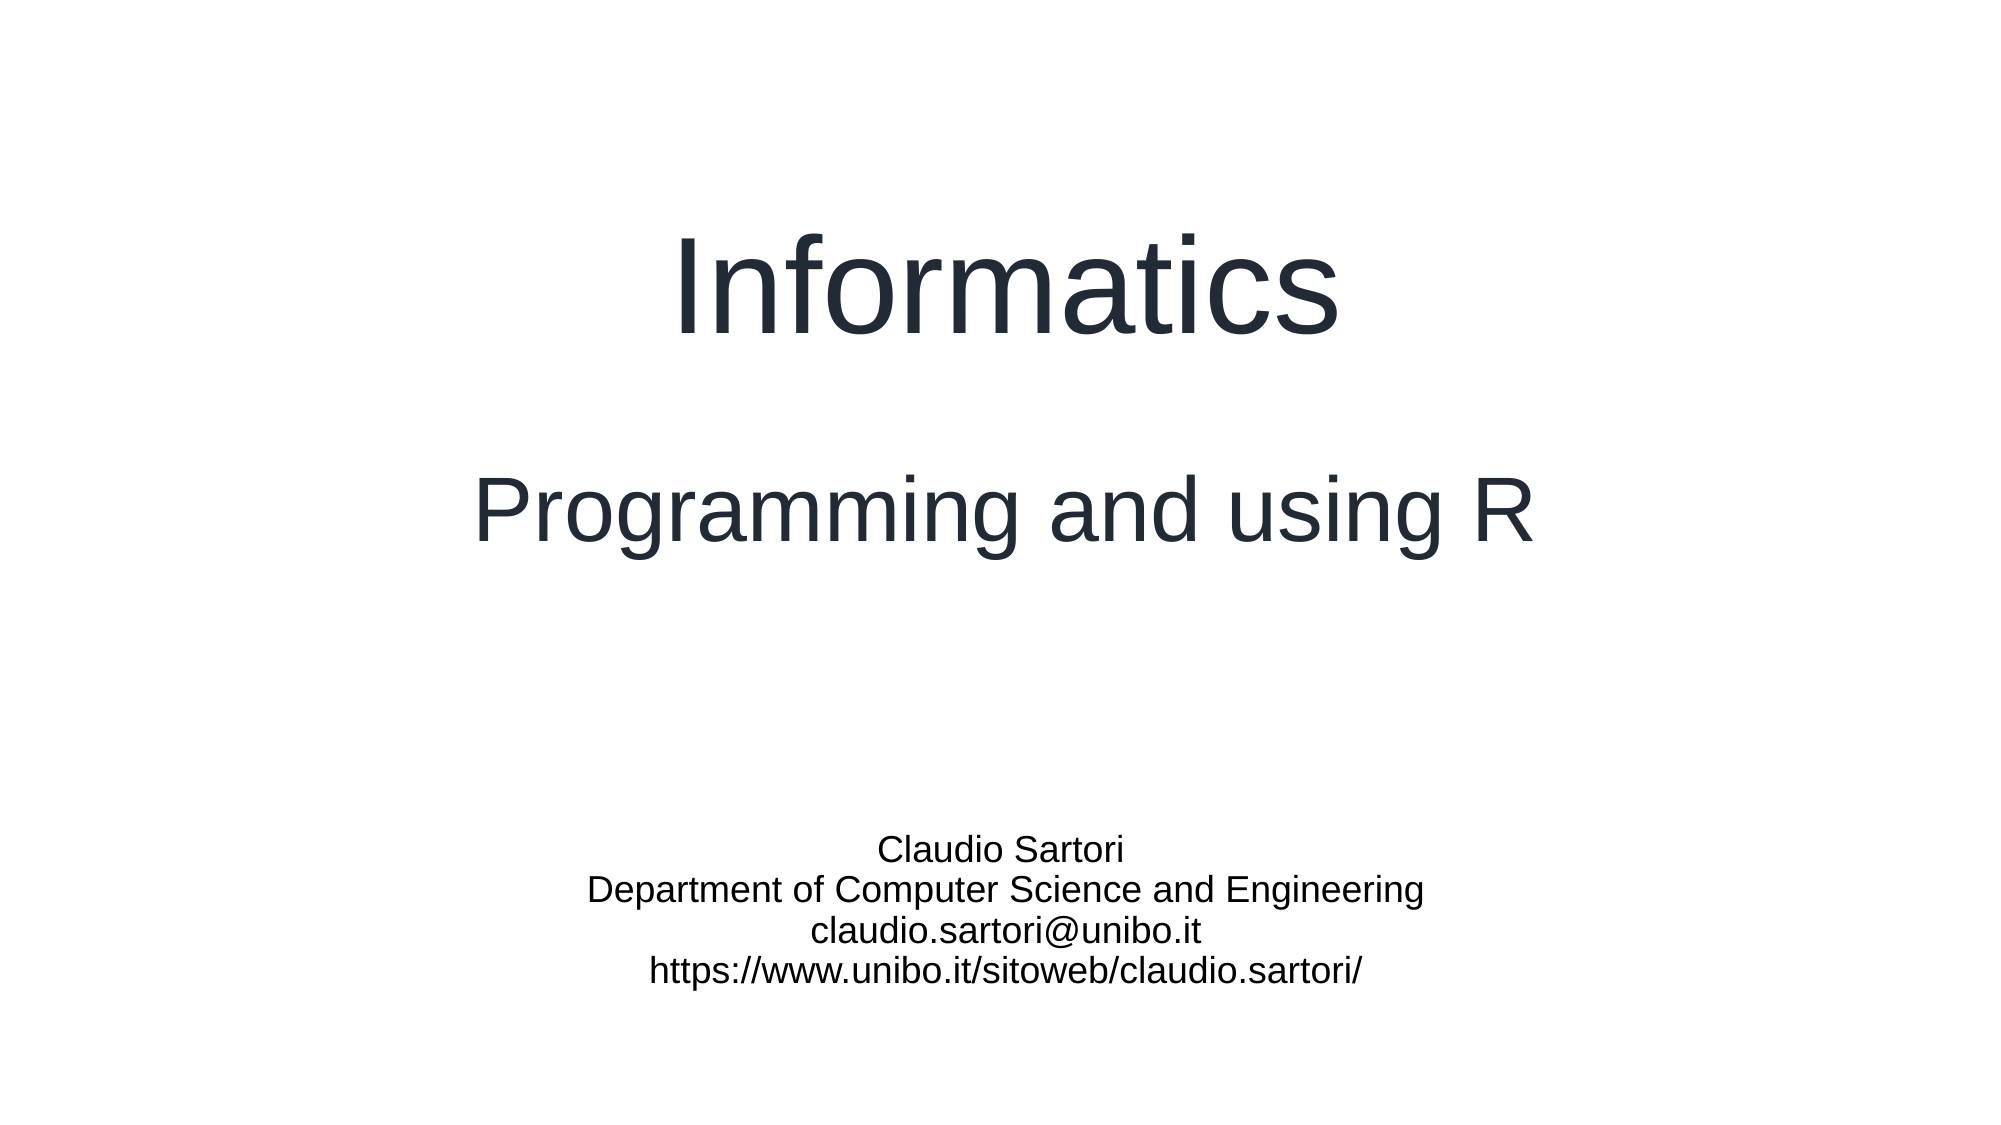

Informatics
Programming and using R
# Claudio Sartori Department of Computer Science and Engineering claudio.sartori@unibo.it https://www.unibo.it/sitoweb/claudio.sartori/